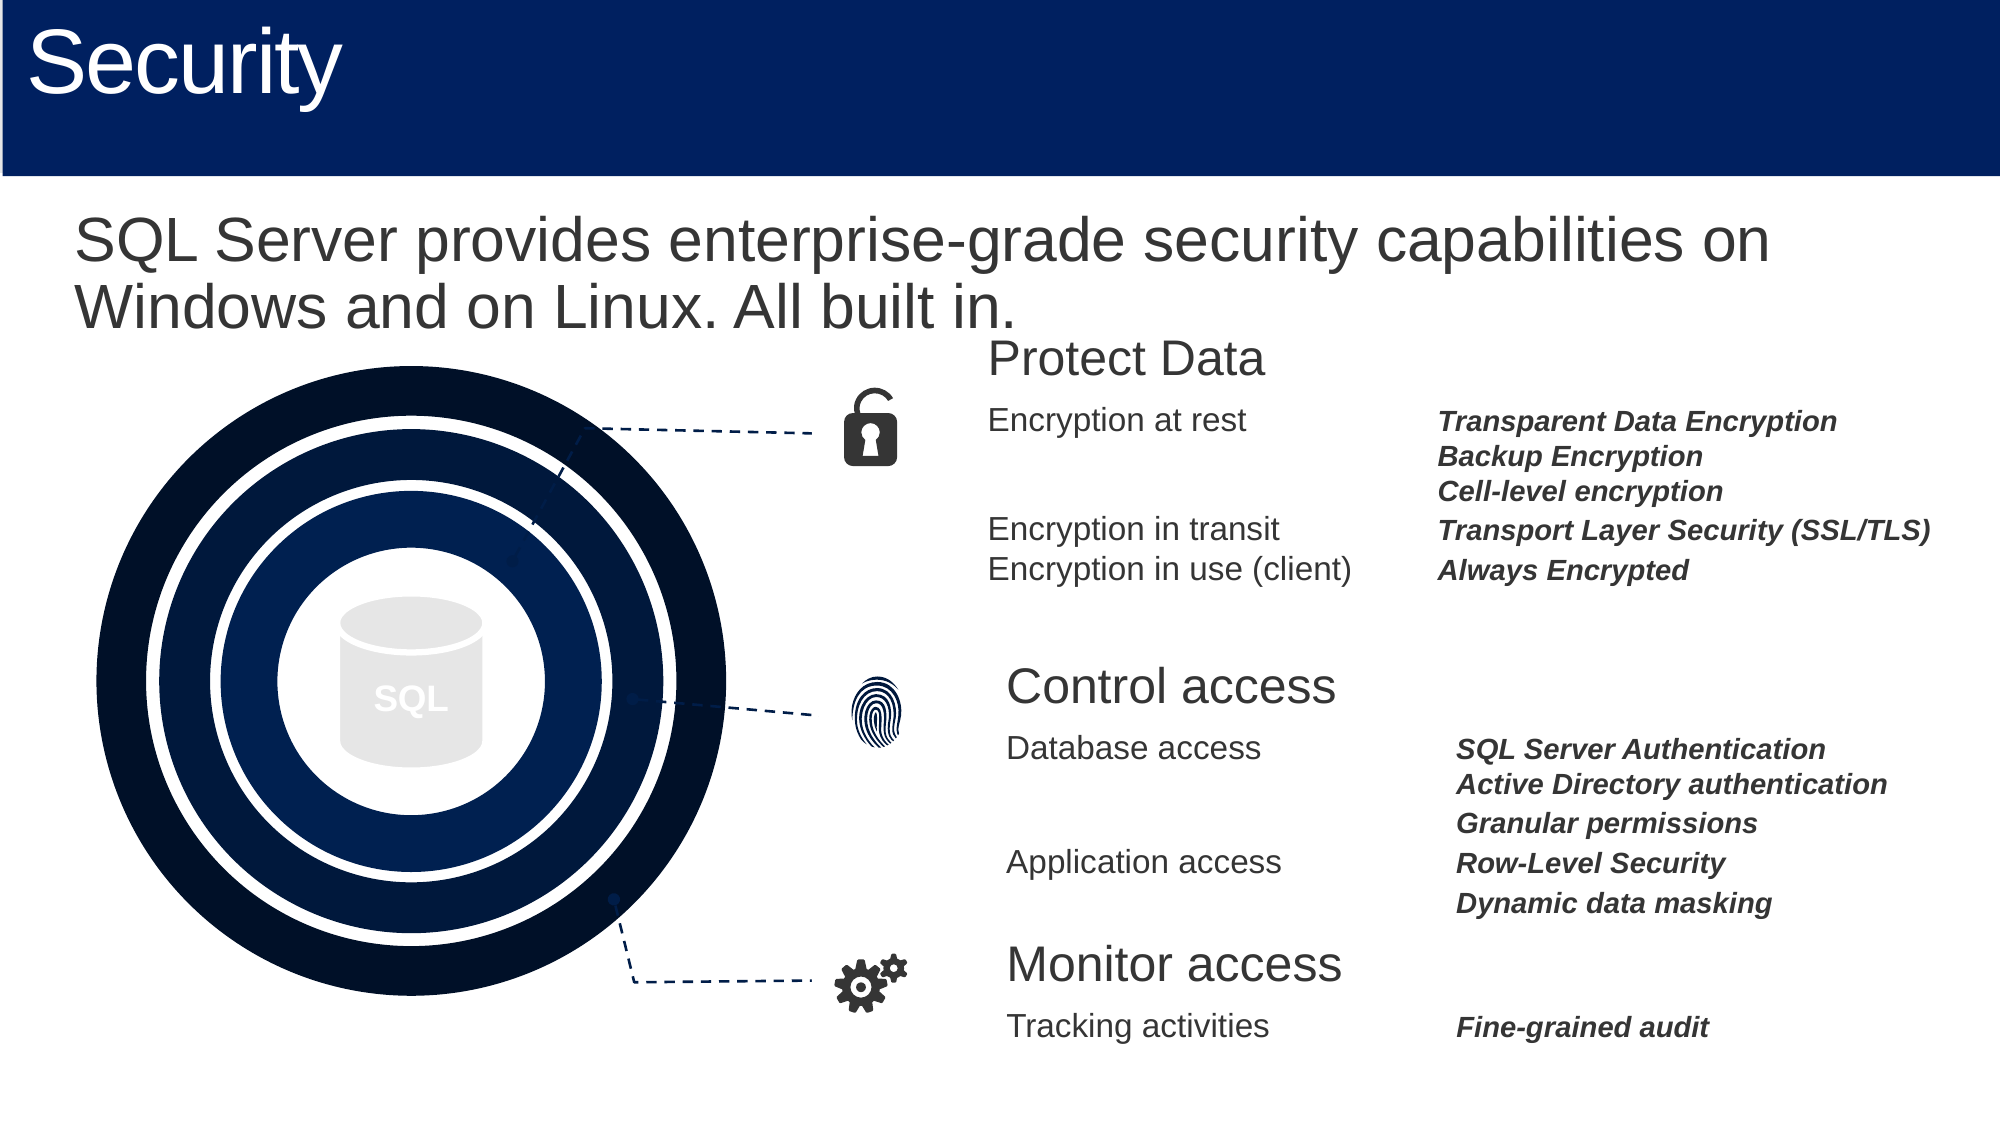

# Security
SQL Server provides enterprise-grade security capabilities on Windows and on Linux. All built in.
Protect Data
Encryption at rest	          	Transparent Data Encryption
			Backup Encryption
			Cell-level encryption
Encryption in transit         	Transport Layer Security (SSL/TLS)
Encryption in use (client)   	Always Encrypted

SQL

Control access
Database access       	SQL Server Authentication
			Active Directory authentication
			Granular permissions
Application access    	Row-Level Security
                                 	Dynamic data masking

Monitor access
Tracking activities          	Fine-grained audit